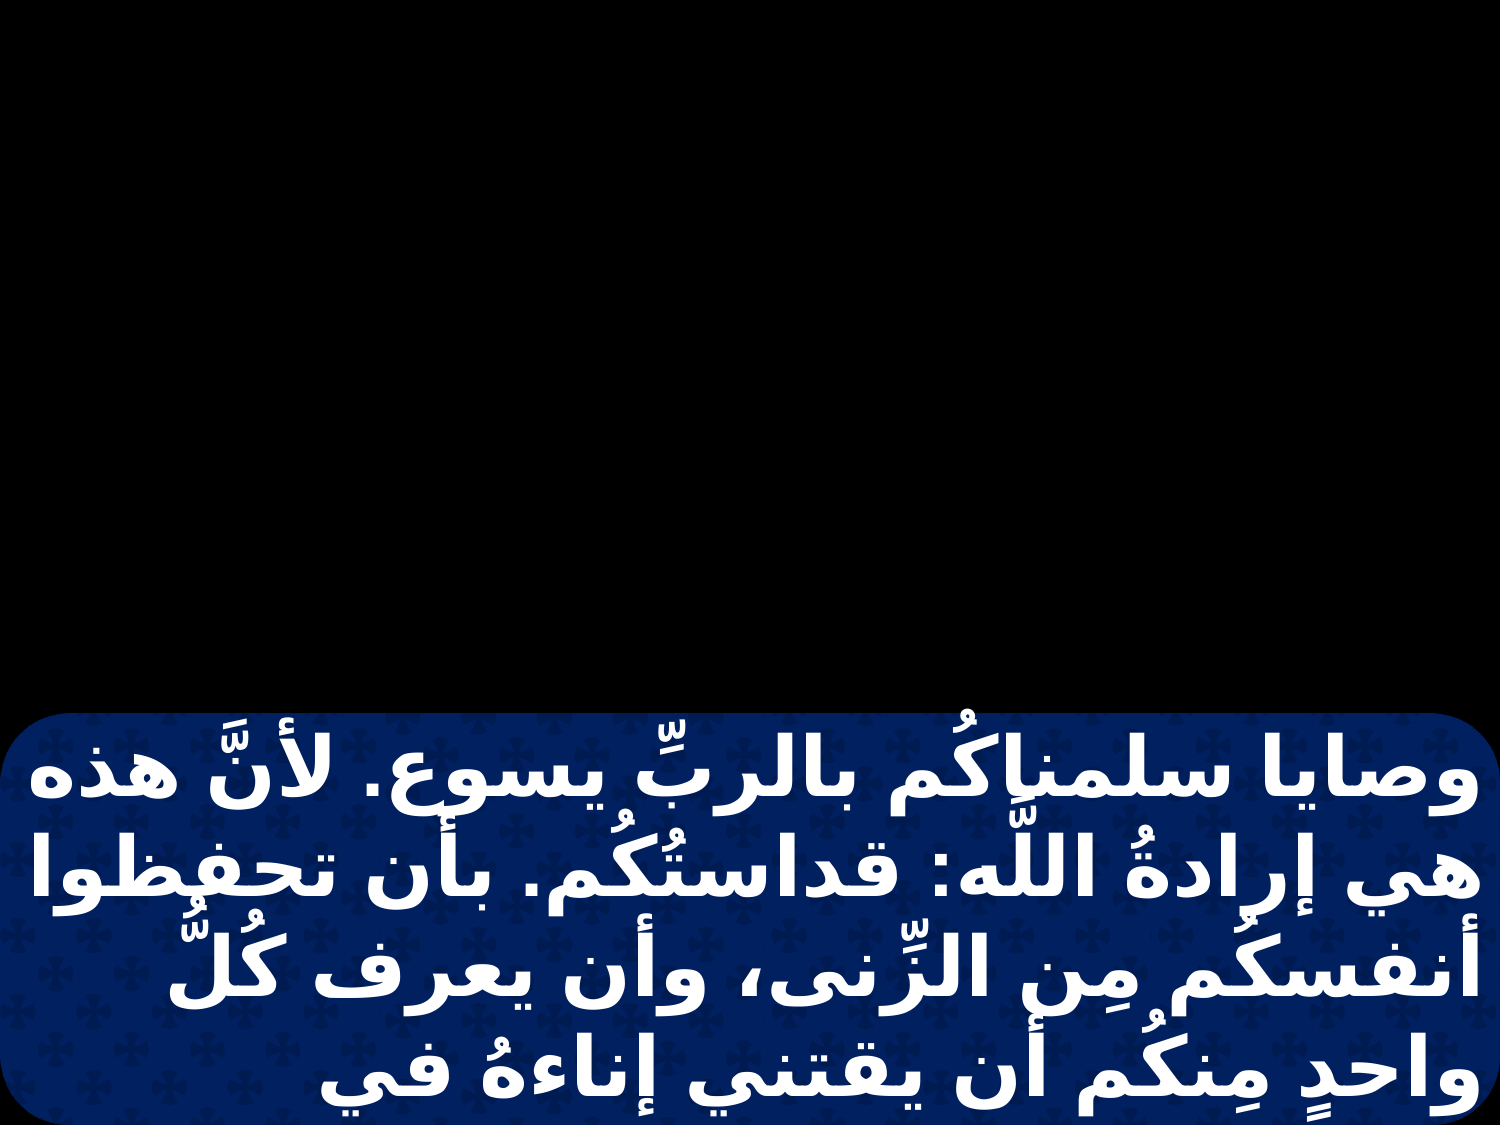

وصايا سلمناكُم بالربِّ يسوع. لأنَّ هذه هي إرادةُ اللَّه: قداستُكُم. بأن تحفظوا أنفسكُم مِن الزِّنى، وأن يعرف كُلُّ واحدٍ مِنكُم أن يقتني إناءهُ في القداسة والكرامة، لا في هوى شهوة